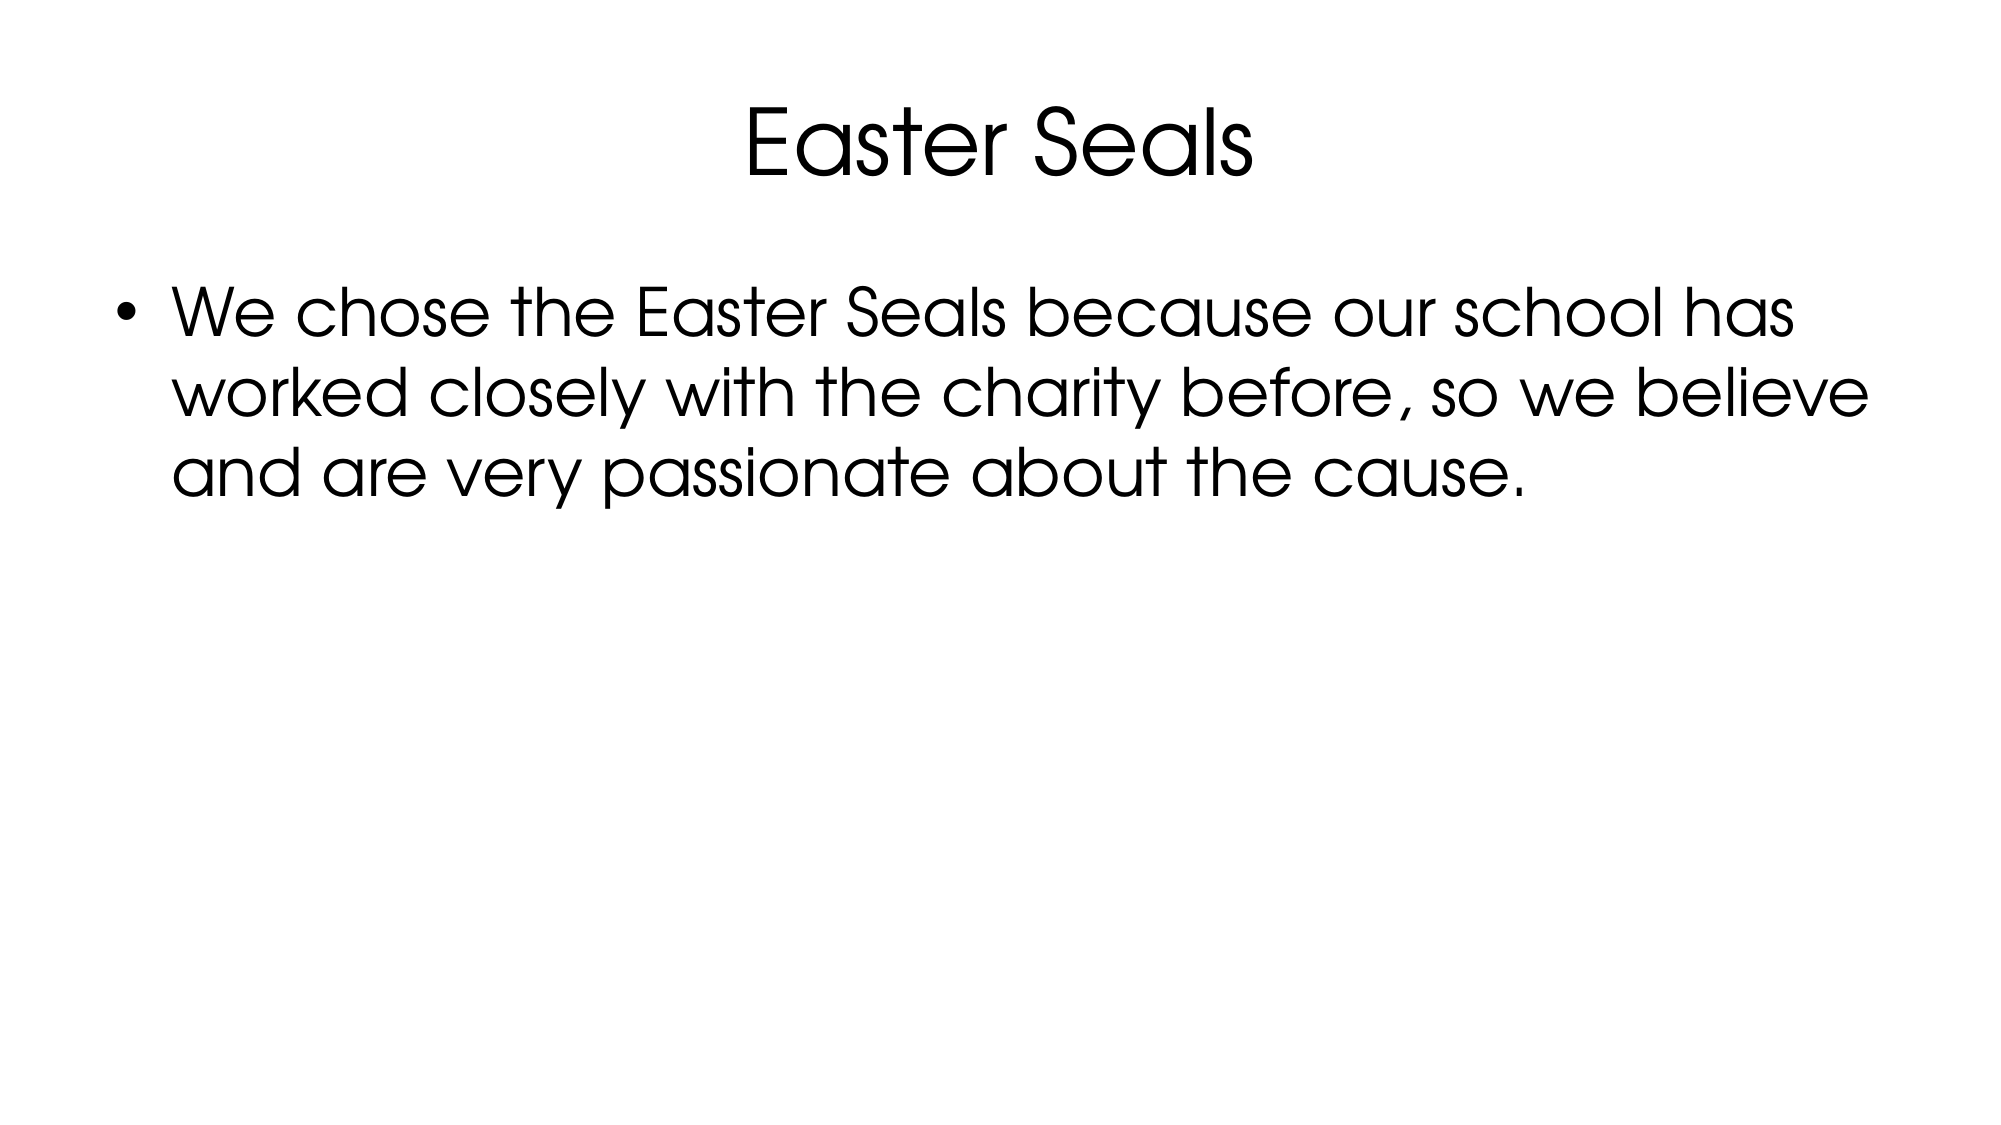

# Easter Seals
We chose the Easter Seals because our school has worked closely with the charity before, so we believe and are very passionate about the cause.